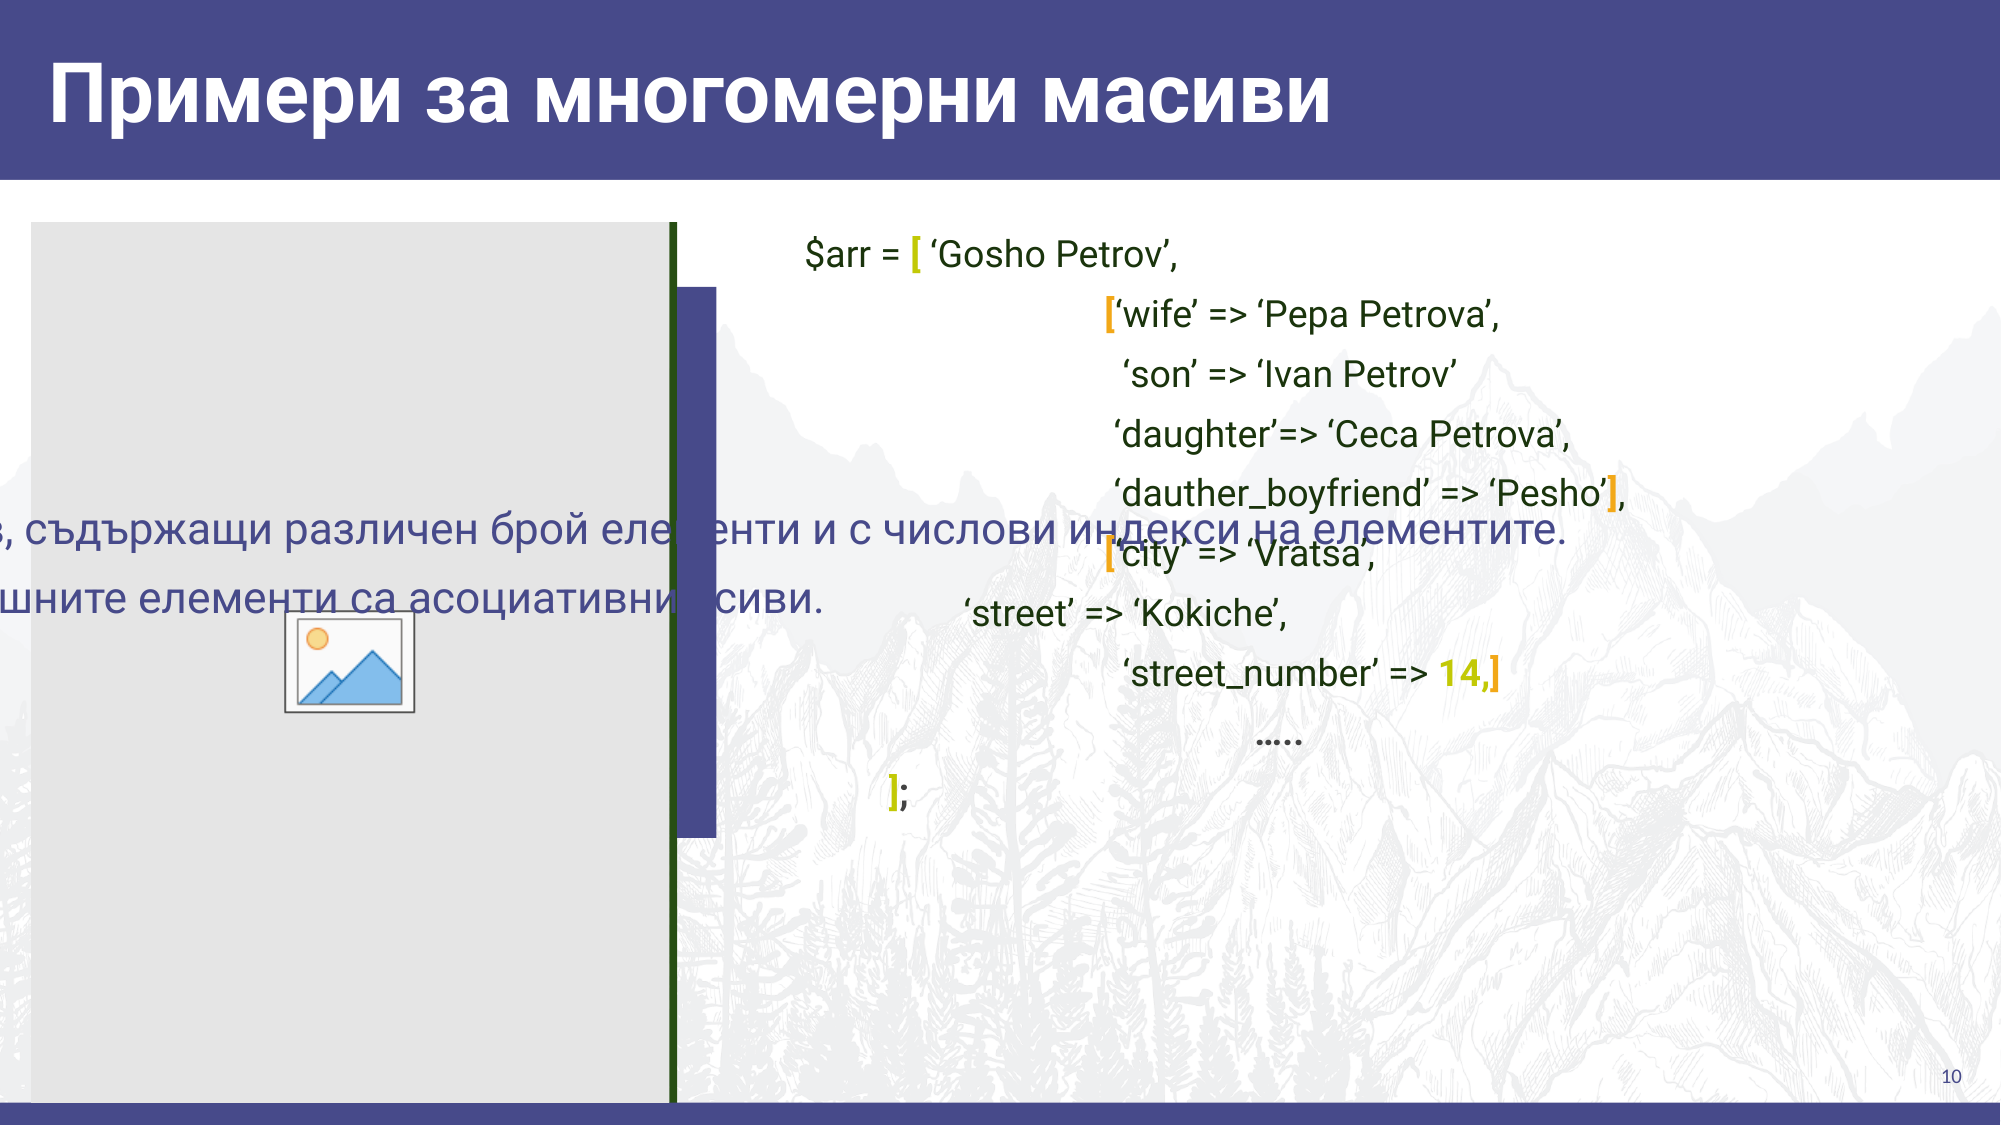

# Примери за многомерни масиви
$arr = [ ‘Gosho Petrov’,
		[‘wife’ => ‘Pepa Petrova’,
		  ‘son’ => ‘Ivan Petrov’
		 ‘daughter’=> ‘Ceca Petrova’,
		 ‘dauther_boyfriend’ => ‘Pesho’],
		[‘city’ => ‘Vratsa’,
 ‘street’ => ‘Kokiche’,
		  ‘street_number’ => 14,]
			…..
 ];
Многомерен масив с елементи тип масив, съдържащи различен брой елементи и с числови индекси на елементите.
Вътрешните елементи са асоциативни асиви.

10